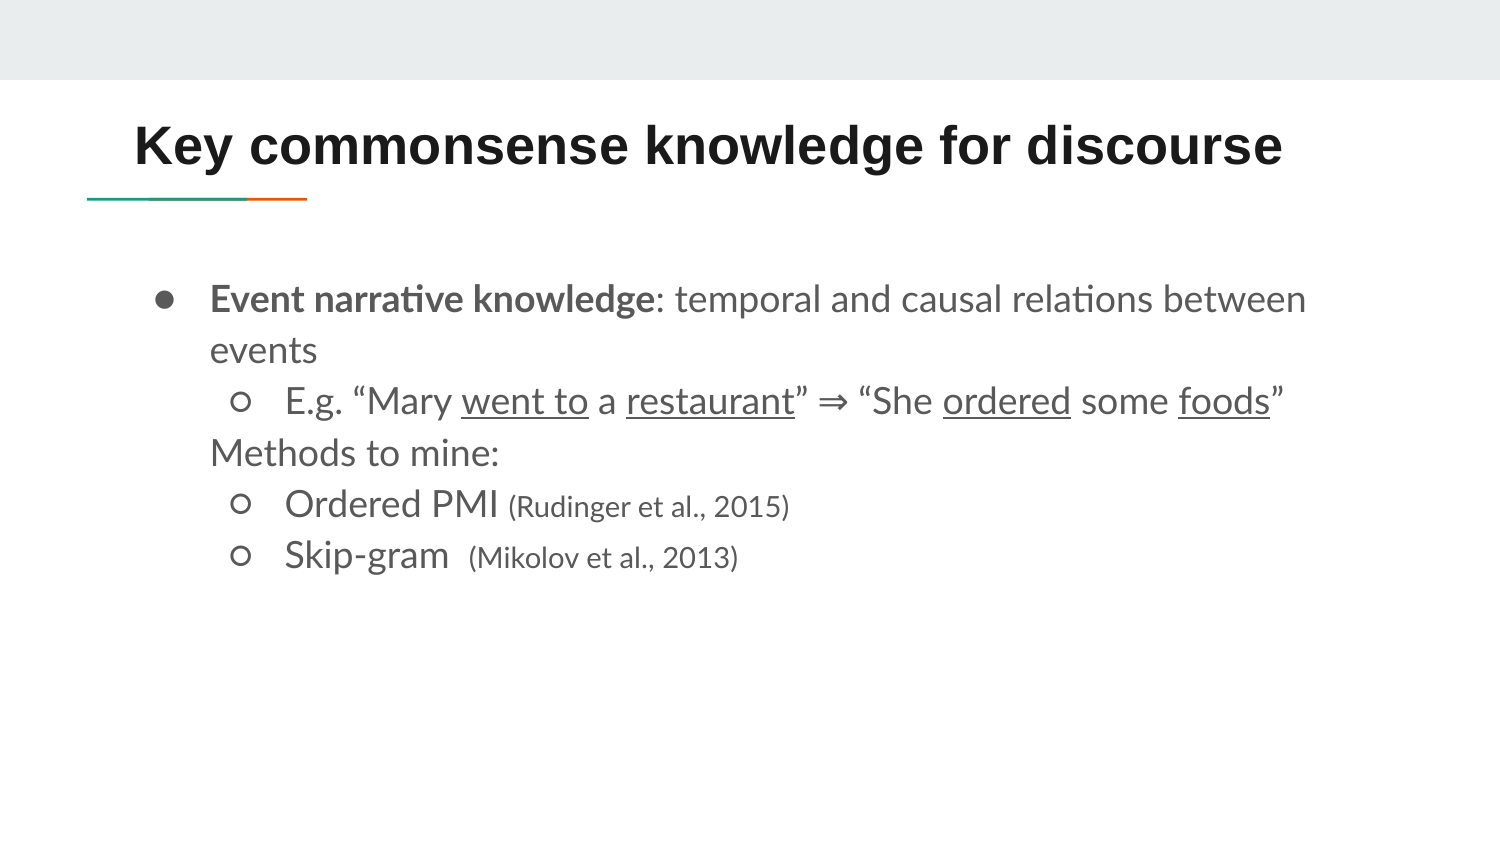

# Key commonsense knowledge for discourse
Event narrative knowledge: temporal and causal relations between events
E.g. “Mary went to a restaurant” ⇒ “She ordered some foods”
Methods to mine:
Ordered PMI (Rudinger et al., 2015)
Skip-gram  (Mikolov et al., 2013)